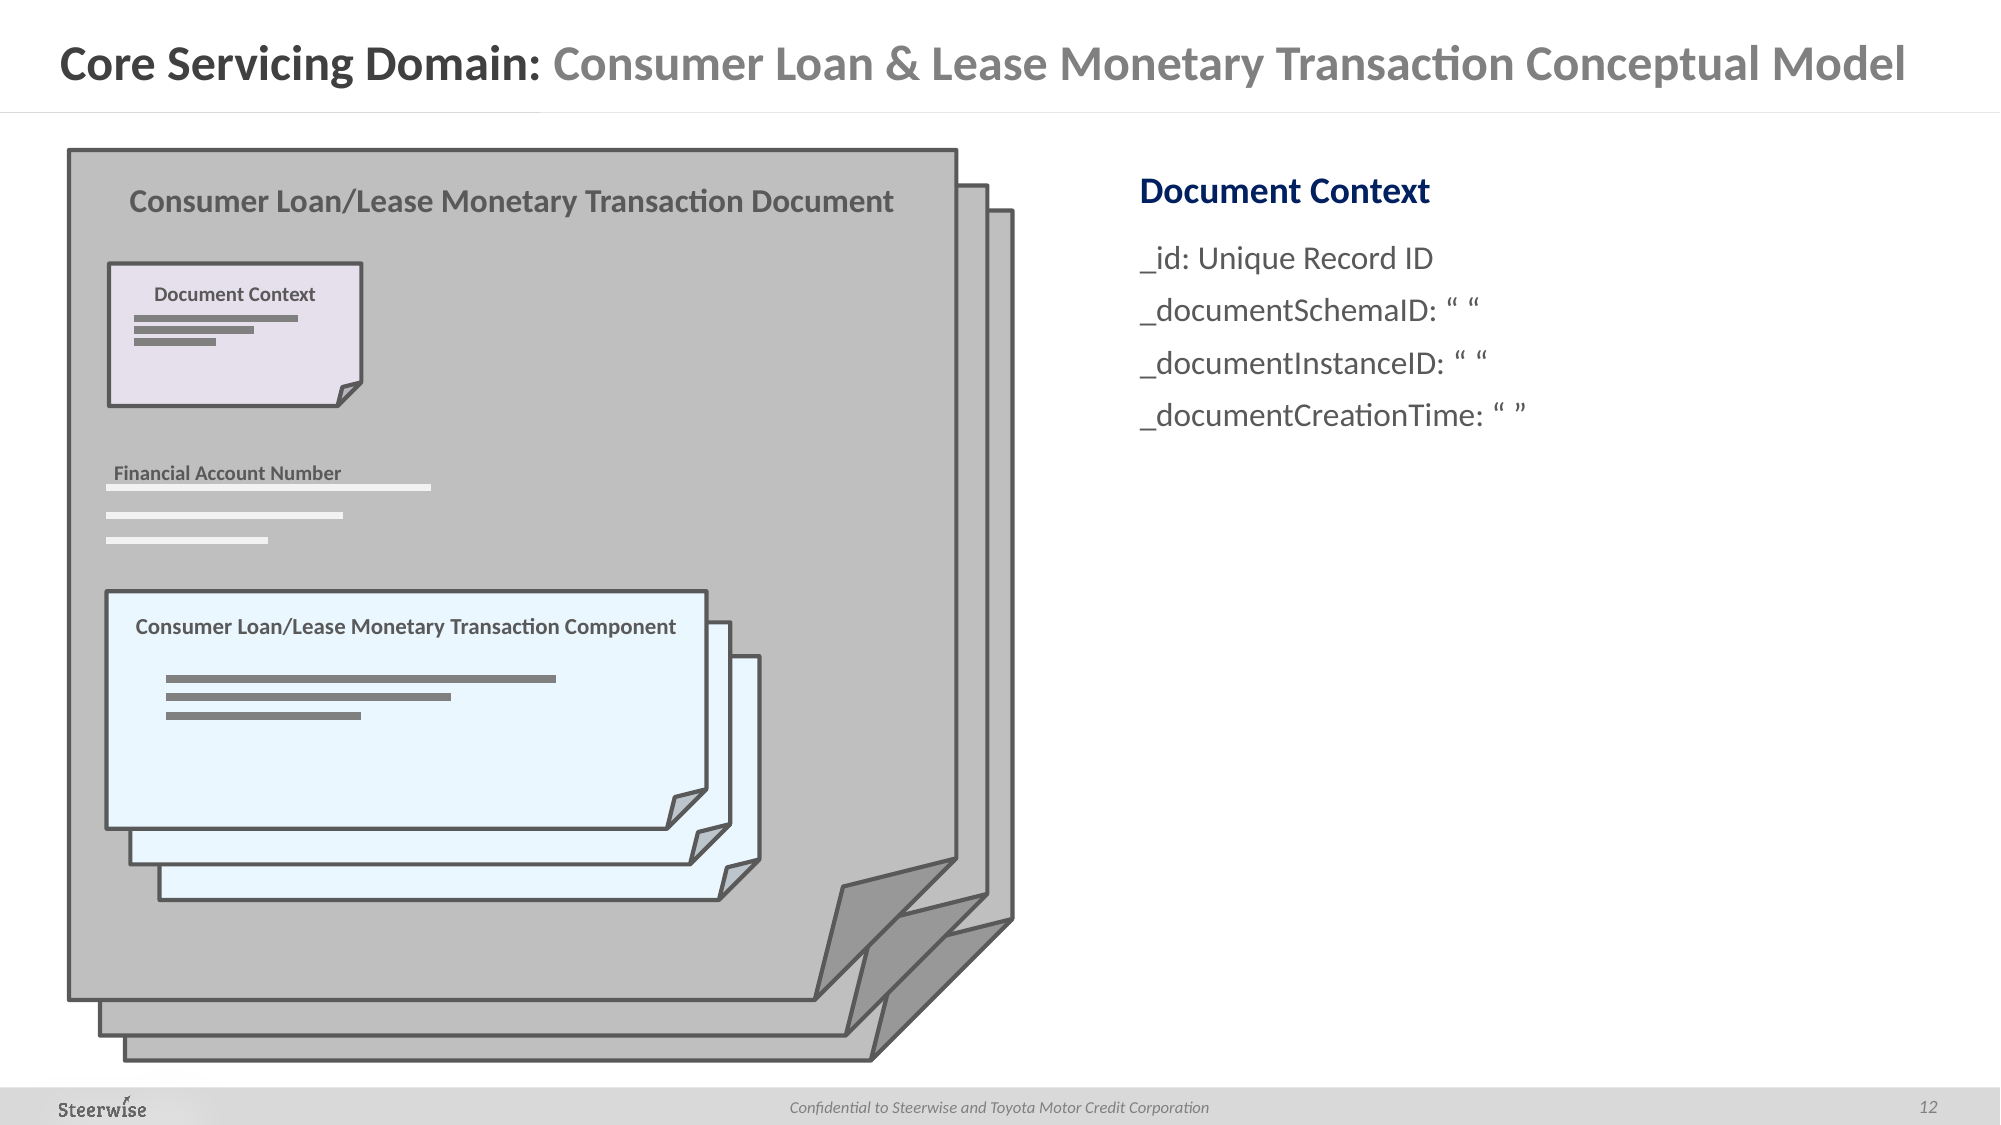

# Core Servicing Domain: Consumer Loan & Lease Monetary Transaction Conceptual Model
Document Context
_id: Unique Record ID
_documentSchemaID: “ “
_documentInstanceID: “ “
_documentCreationTime: “ ”

Consumer Loan/Lease Monetary Transaction Document

Document Context
Financial Account Number

Consumer Loan/Lease Monetary Transaction Component
consumerLeaseCrossReferenceType

Consumer Lease Cross Reference

Consumer Lease Cross Reference
12